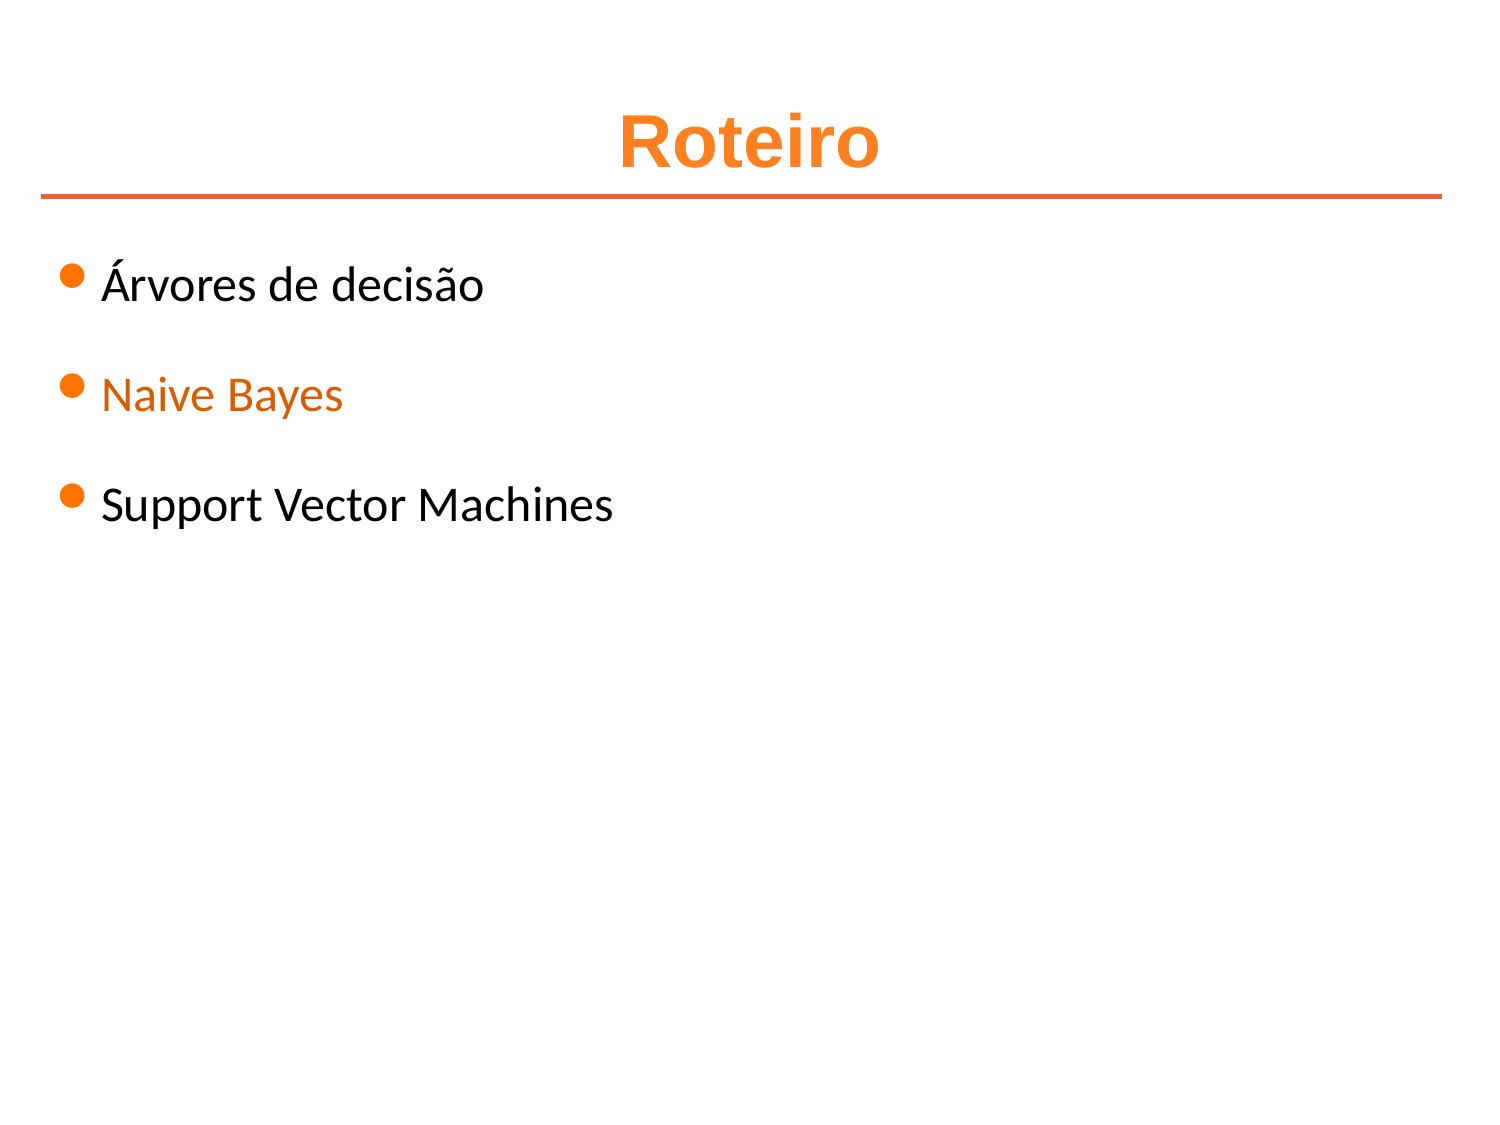

# Roteiro
Árvores de decisão
Naive Bayes
Support Vector Machines